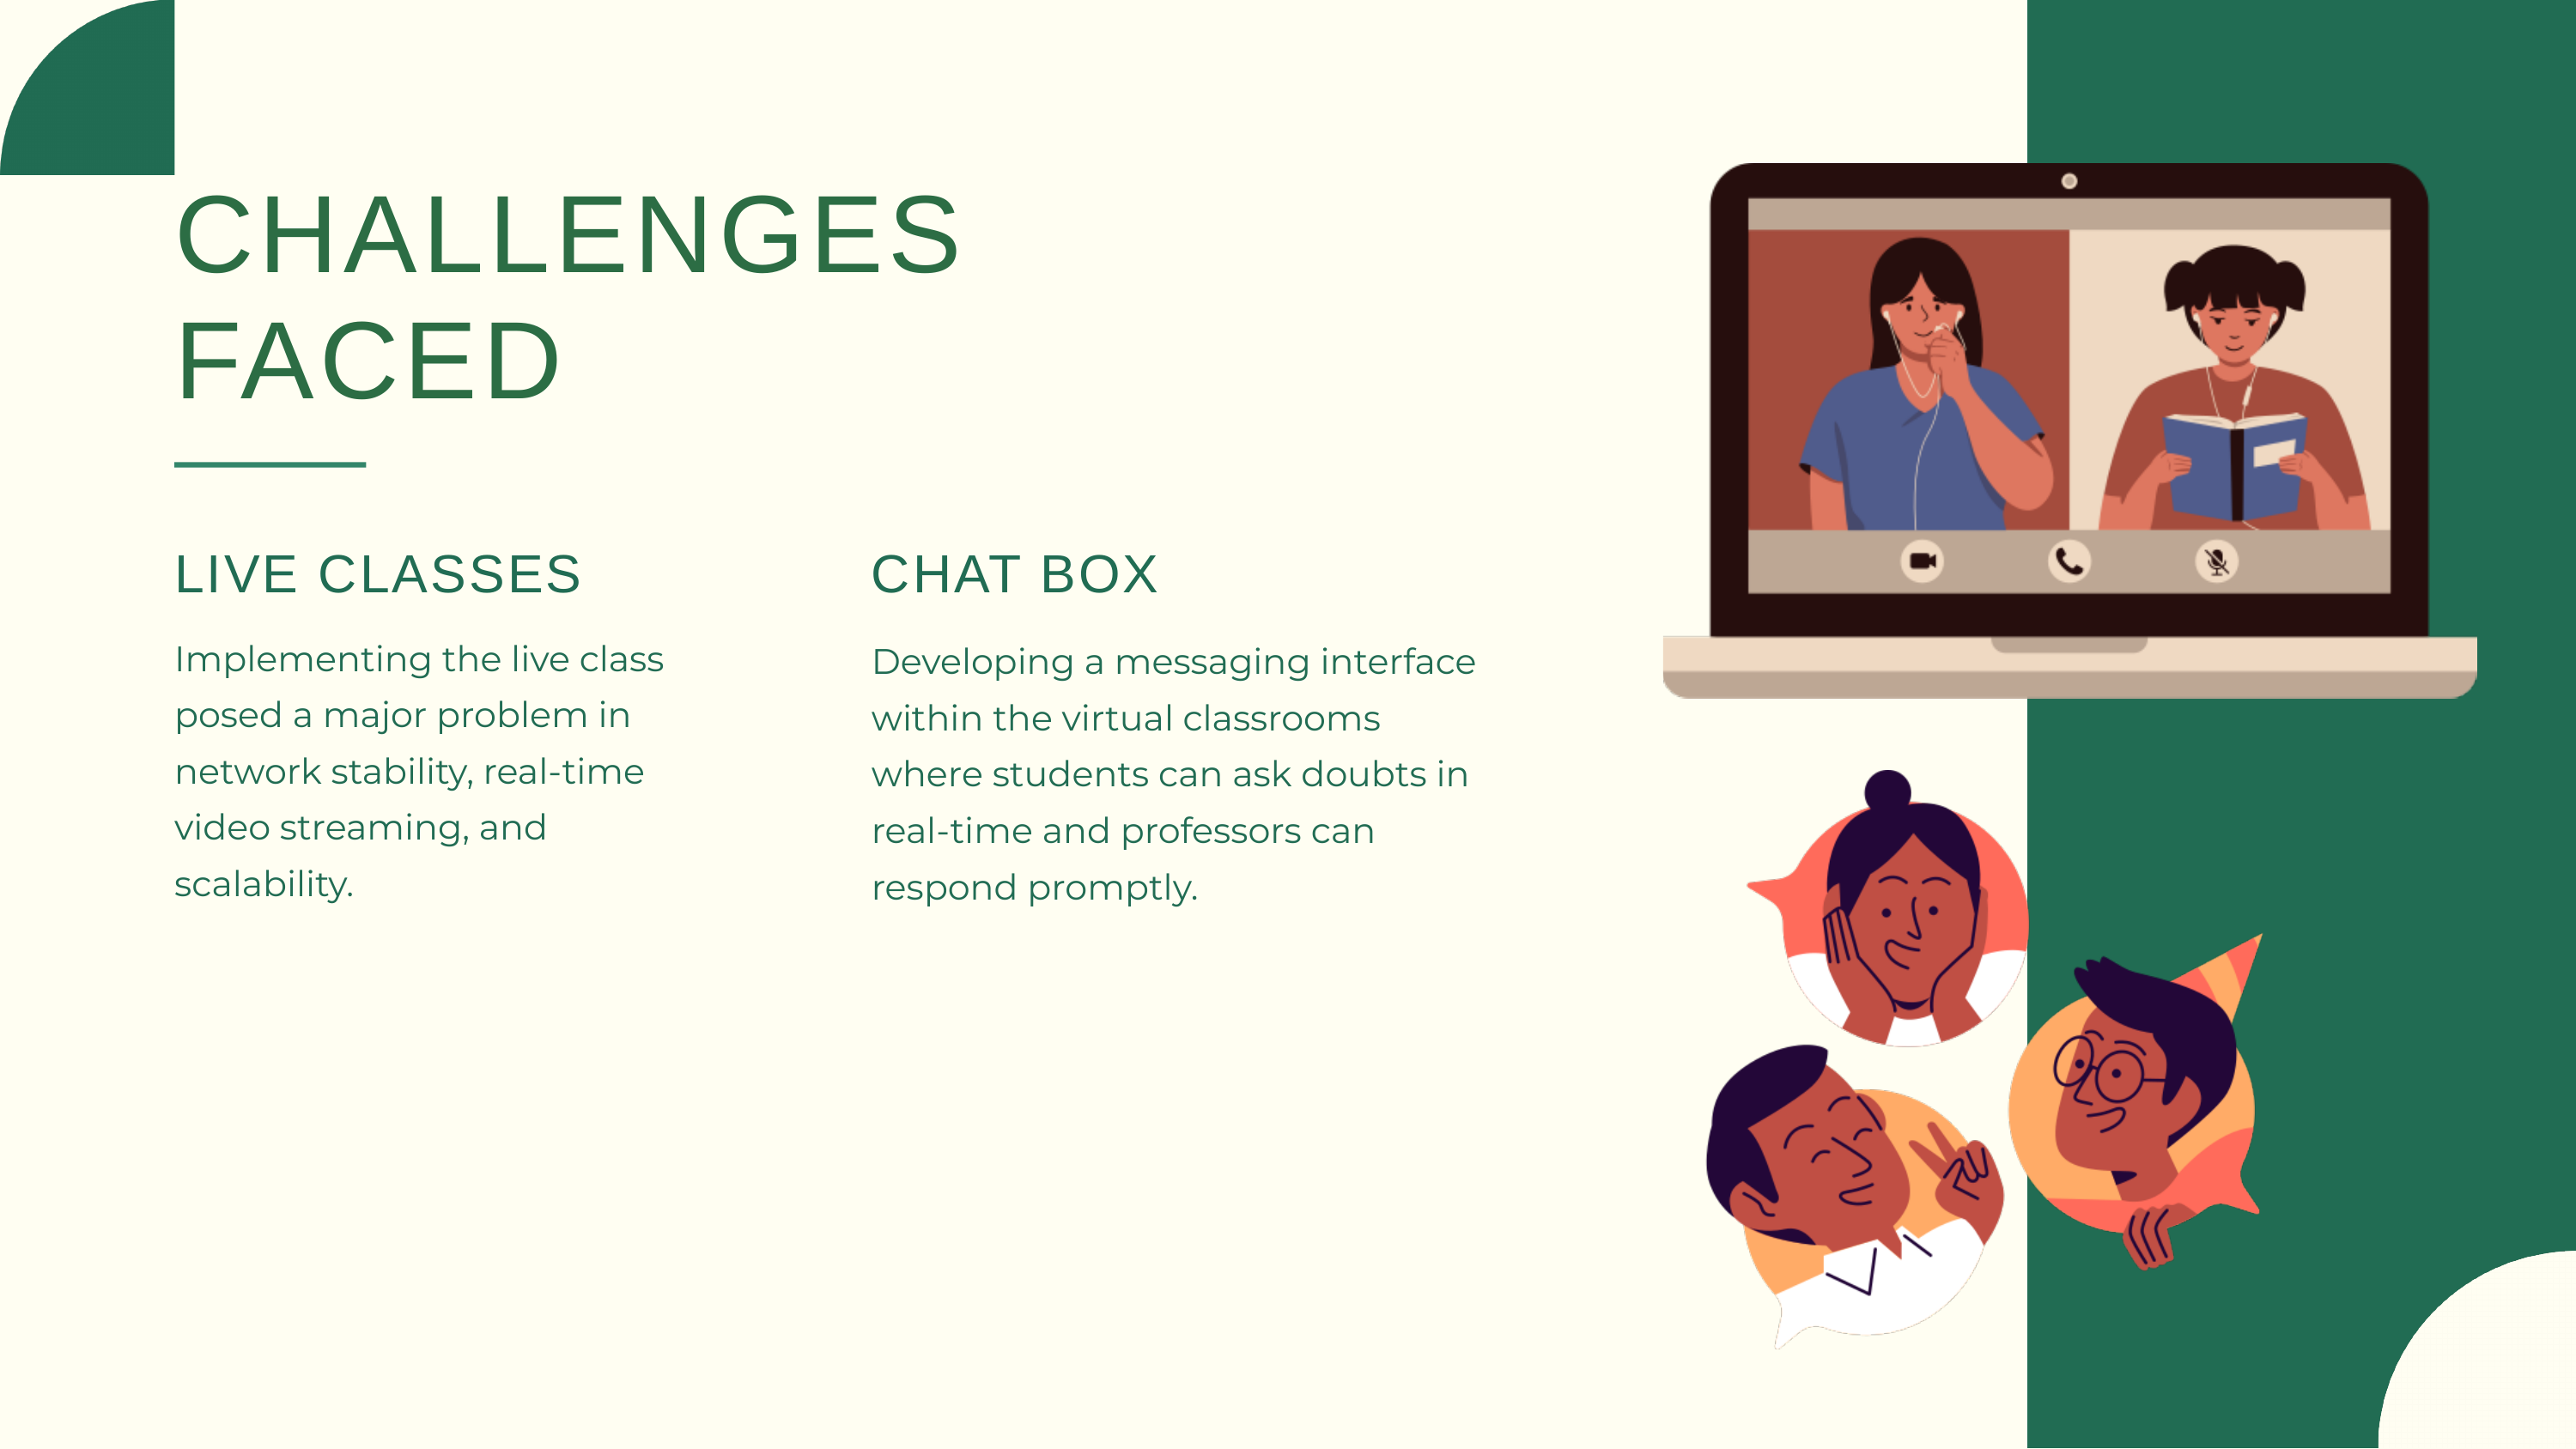

CHALLENGES FACED

LIVE CLASSES
CHAT BOX
Implementing the live class posed a major problem in network stability, real-time video streaming, and scalability.
Developing a messaging interface within the virtual classrooms where students can ask doubts in real-time and professors can respond promptly.